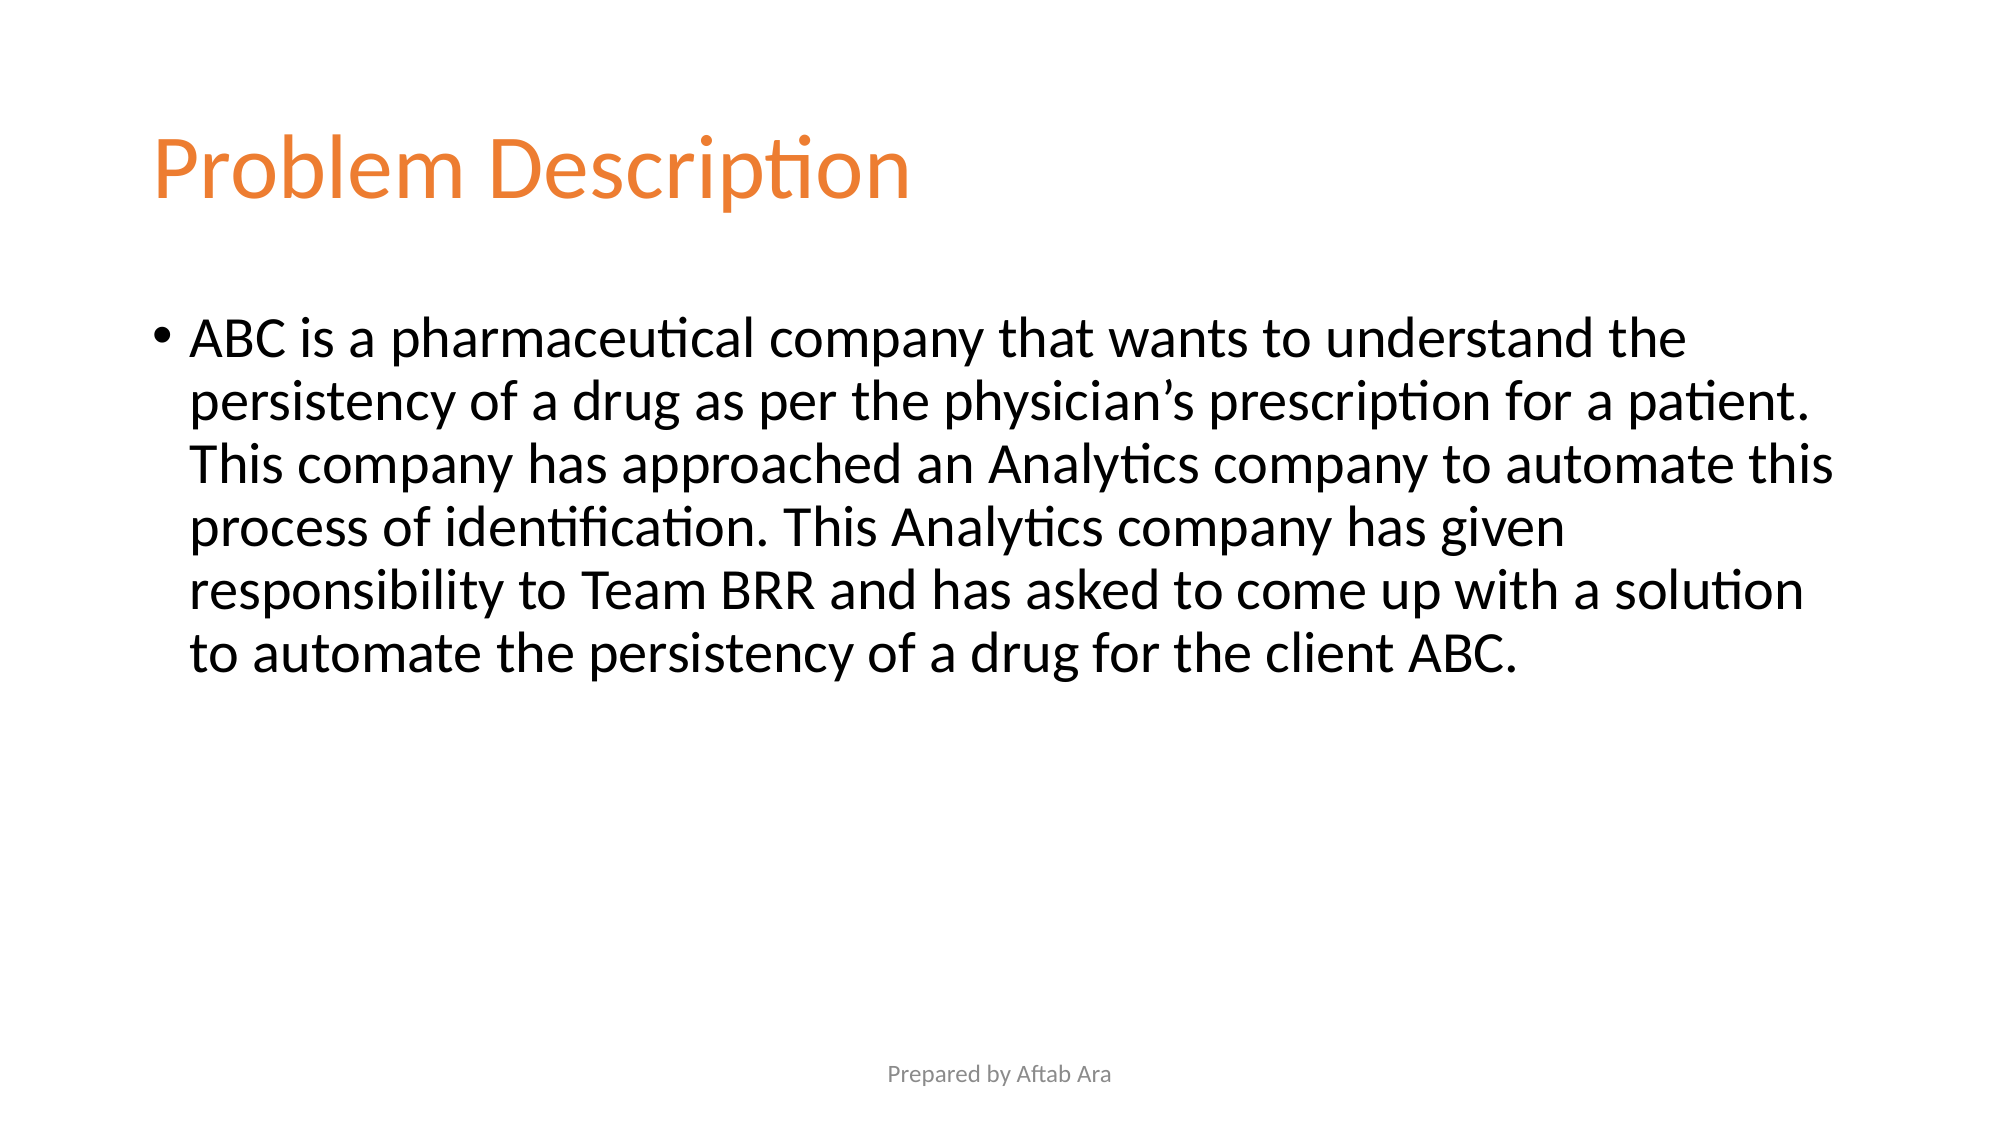

# Problem Description
ABC is a pharmaceutical company that wants to understand the persistency of a drug as per the physician’s prescription for a patient. This company has approached an Analytics company to automate this process of identification. This Analytics company has given responsibility to Team BRR and has asked to come up with a solution to automate the persistency of a drug for the client ABC.
Prepared by Aftab Ara